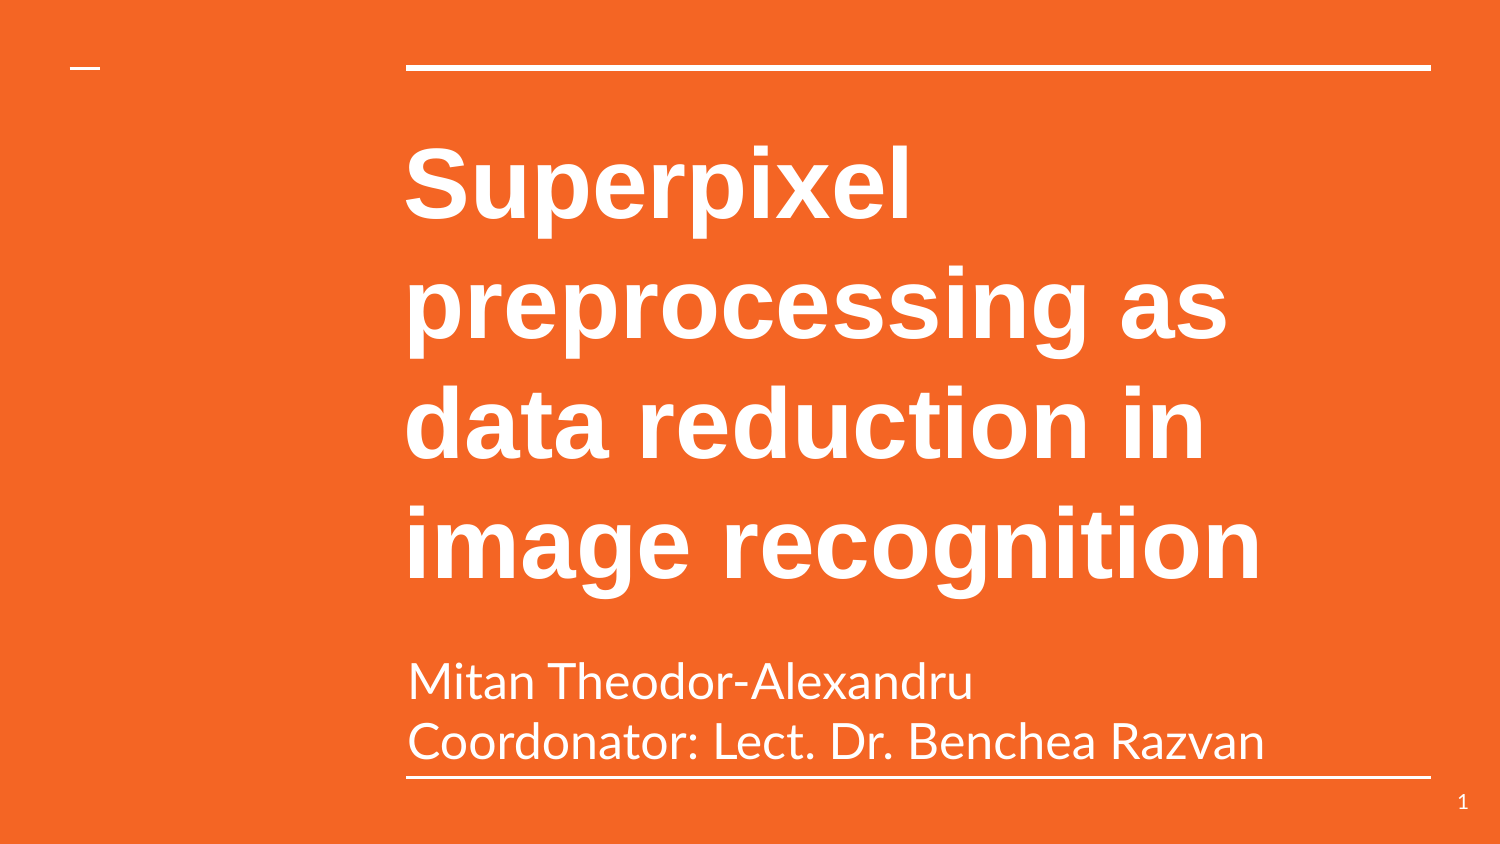

# Superpixel preprocessing as data reduction in image recognition
Mitan Theodor-Alexandru
Coordonator: Lect. Dr. Benchea Razvan
1